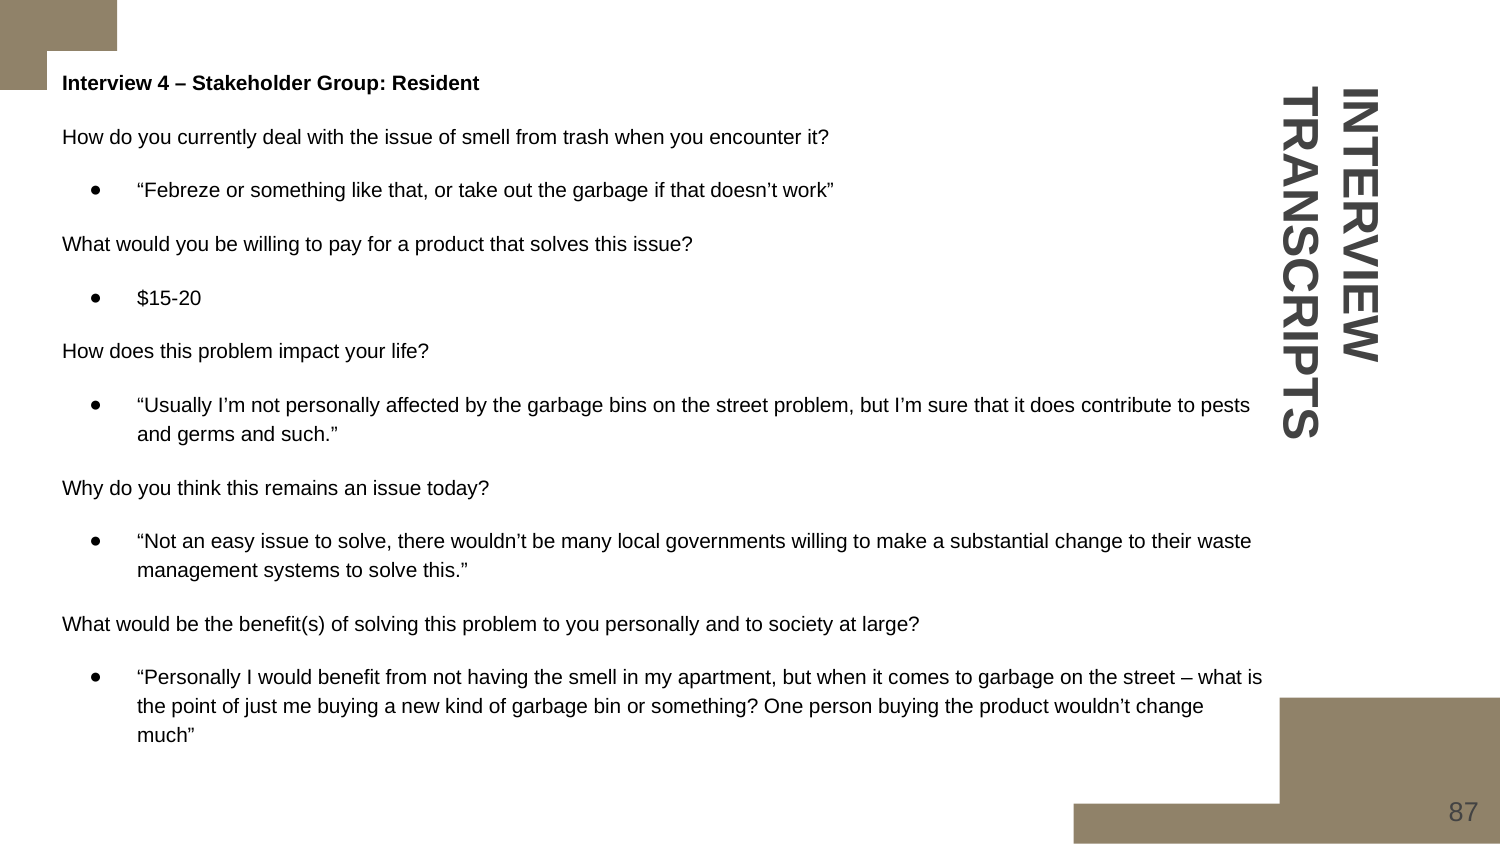

Interview 4 – Stakeholder Group: Resident
How do you currently deal with the issue of smell from trash when you encounter it?
“Febreze or something like that, or take out the garbage if that doesn’t work”
What would you be willing to pay for a product that solves this issue?
$15-20
How does this problem impact your life?
“Usually I’m not personally affected by the garbage bins on the street problem, but I’m sure that it does contribute to pests and germs and such.”
Why do you think this remains an issue today?
“Not an easy issue to solve, there wouldn’t be many local governments willing to make a substantial change to their waste management systems to solve this.”
What would be the benefit(s) of solving this problem to you personally and to society at large?
“Personally I would benefit from not having the smell in my apartment, but when it comes to garbage on the street – what is the point of just me buying a new kind of garbage bin or something? One person buying the product wouldn’t change much”

# INTERVIEW TRANSCRIPTS

87